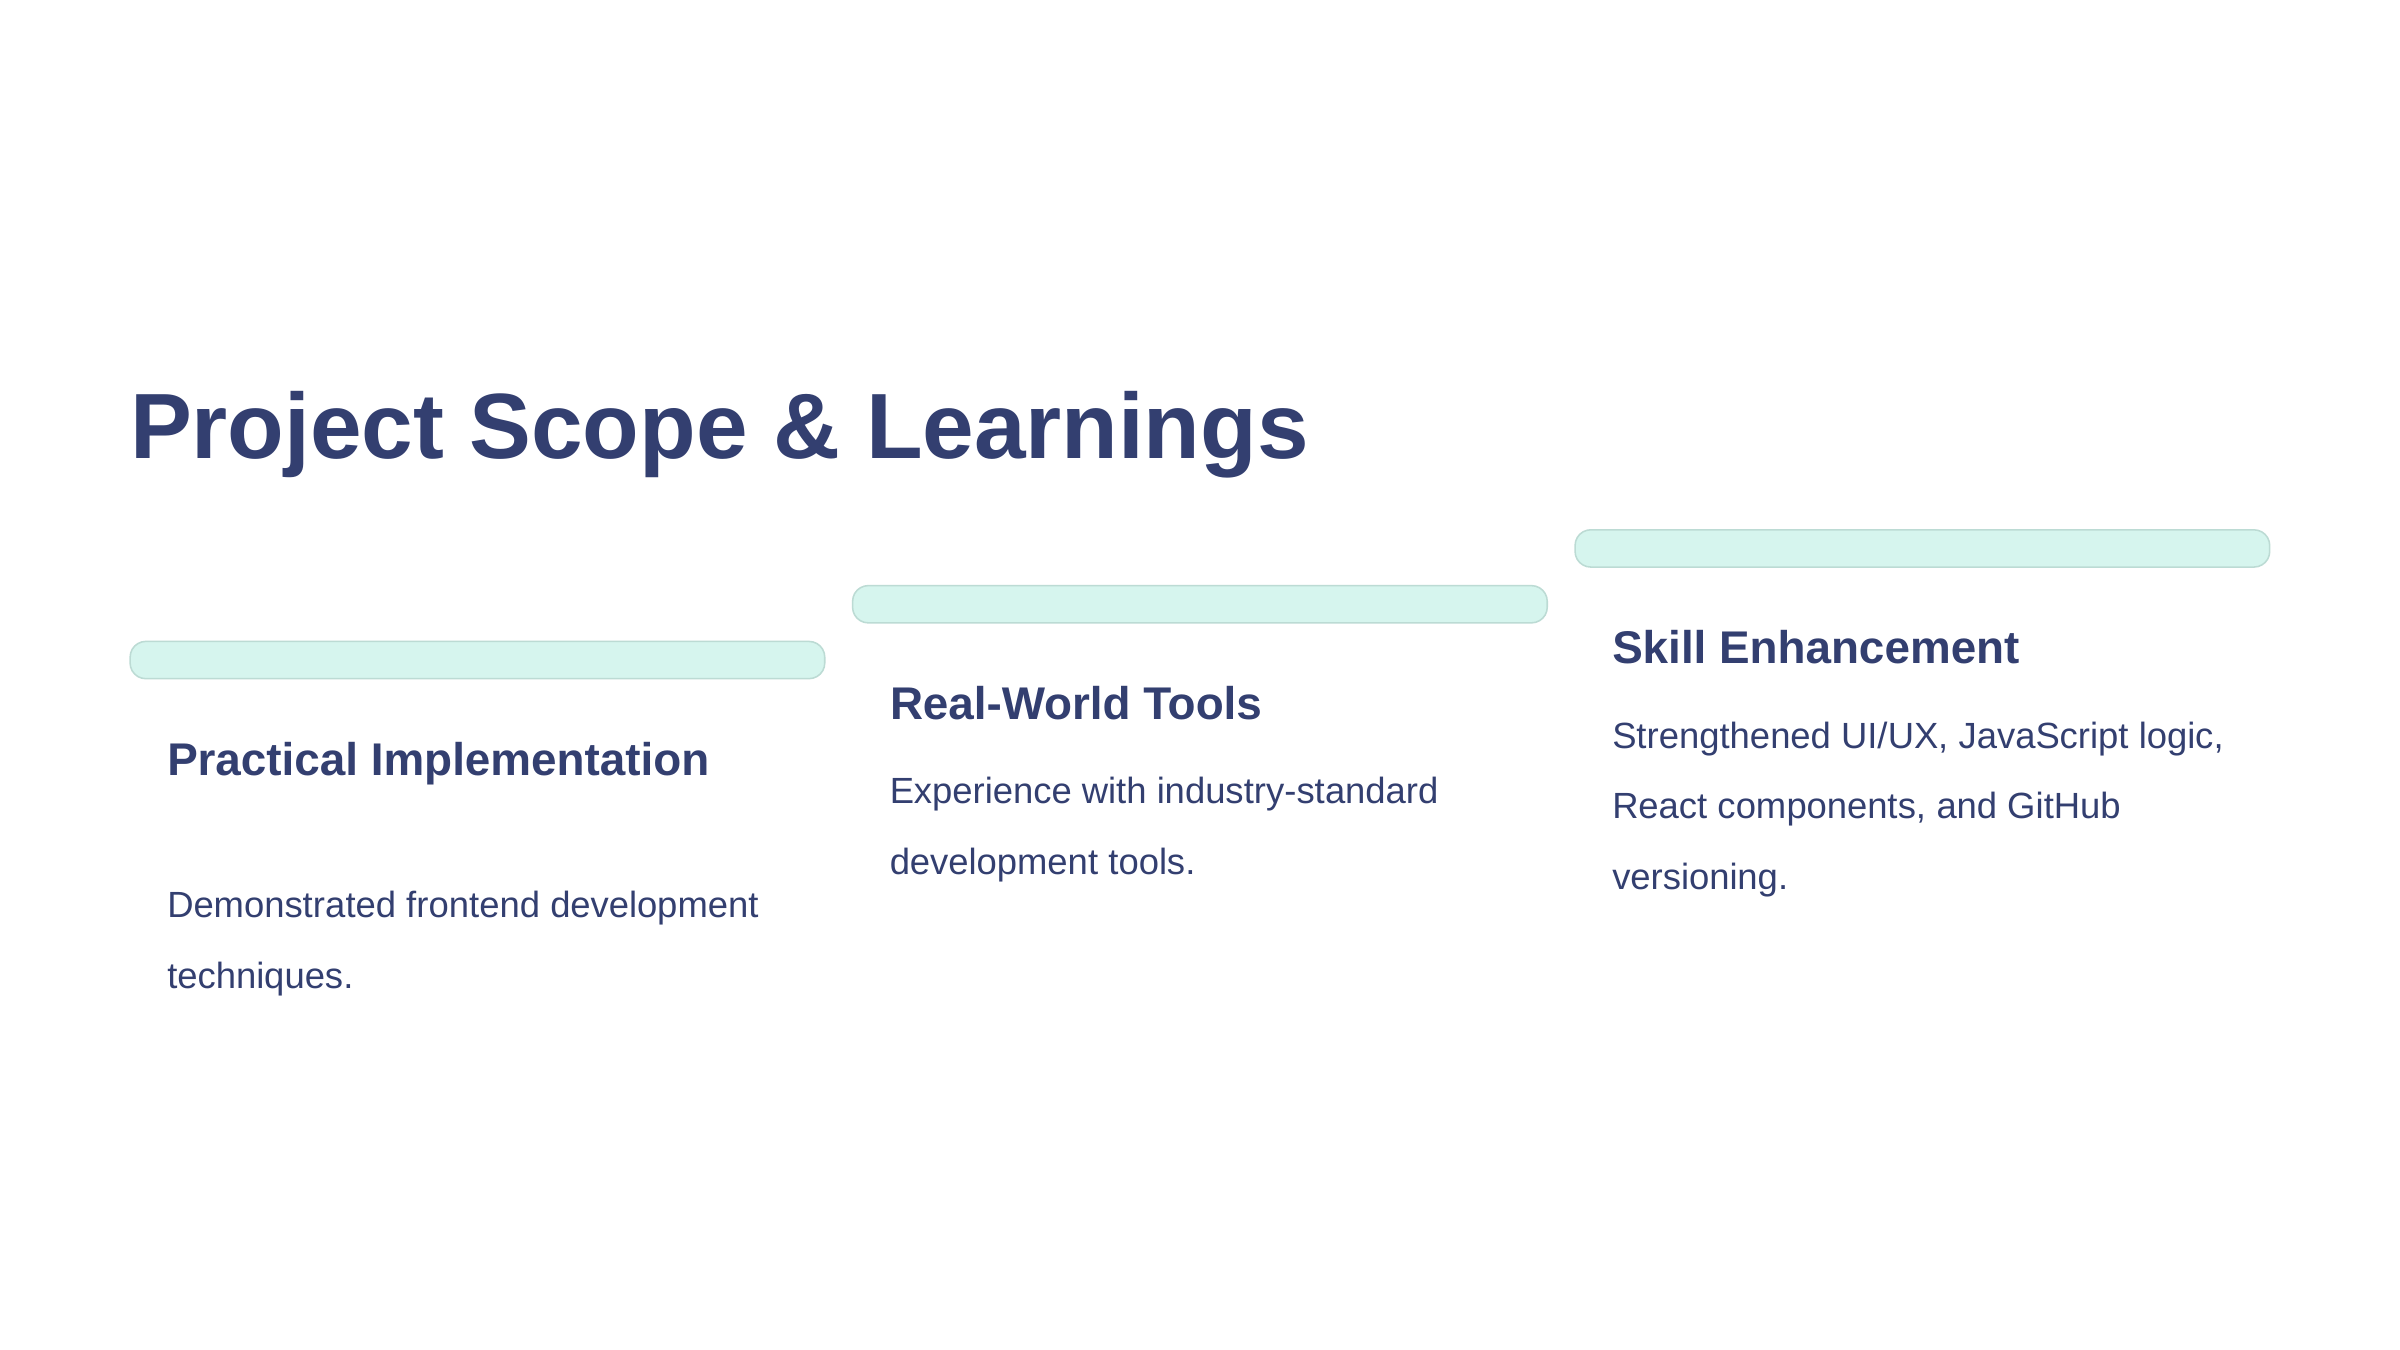

Project Scope & Learnings

Skill Enhancement

Real-World Tools
Strengthened UI/UX, JavaScript logic, React components, and GitHub versioning.
Practical Implementation
Experience with industry-standard development tools.
Demonstrated frontend development techniques.